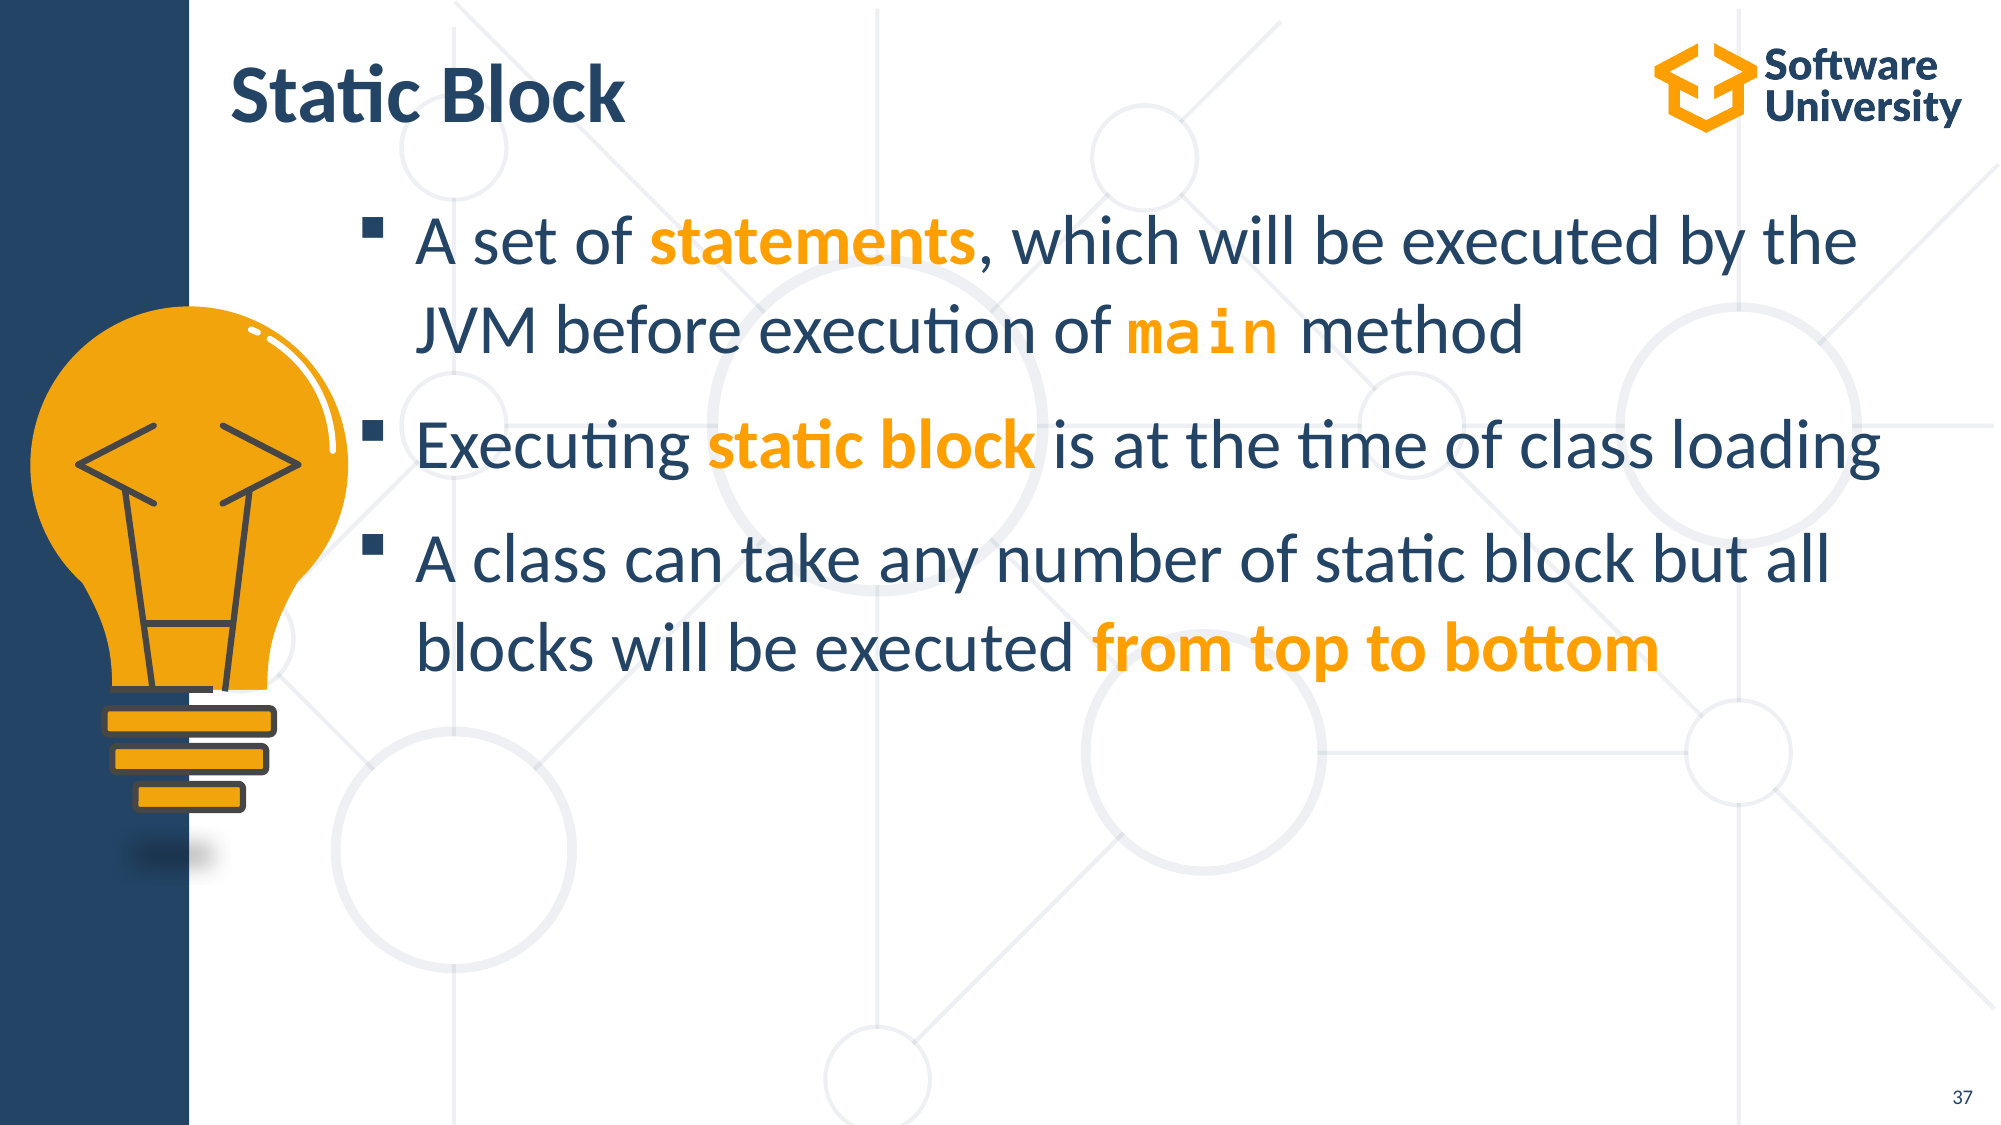

# Static Block
A set of statements, which will be executed by the
JVM before execution of main method
Executing static block is at the time of class loading
A class can take any number of static block but all
blocks will be executed from top to bottom
37